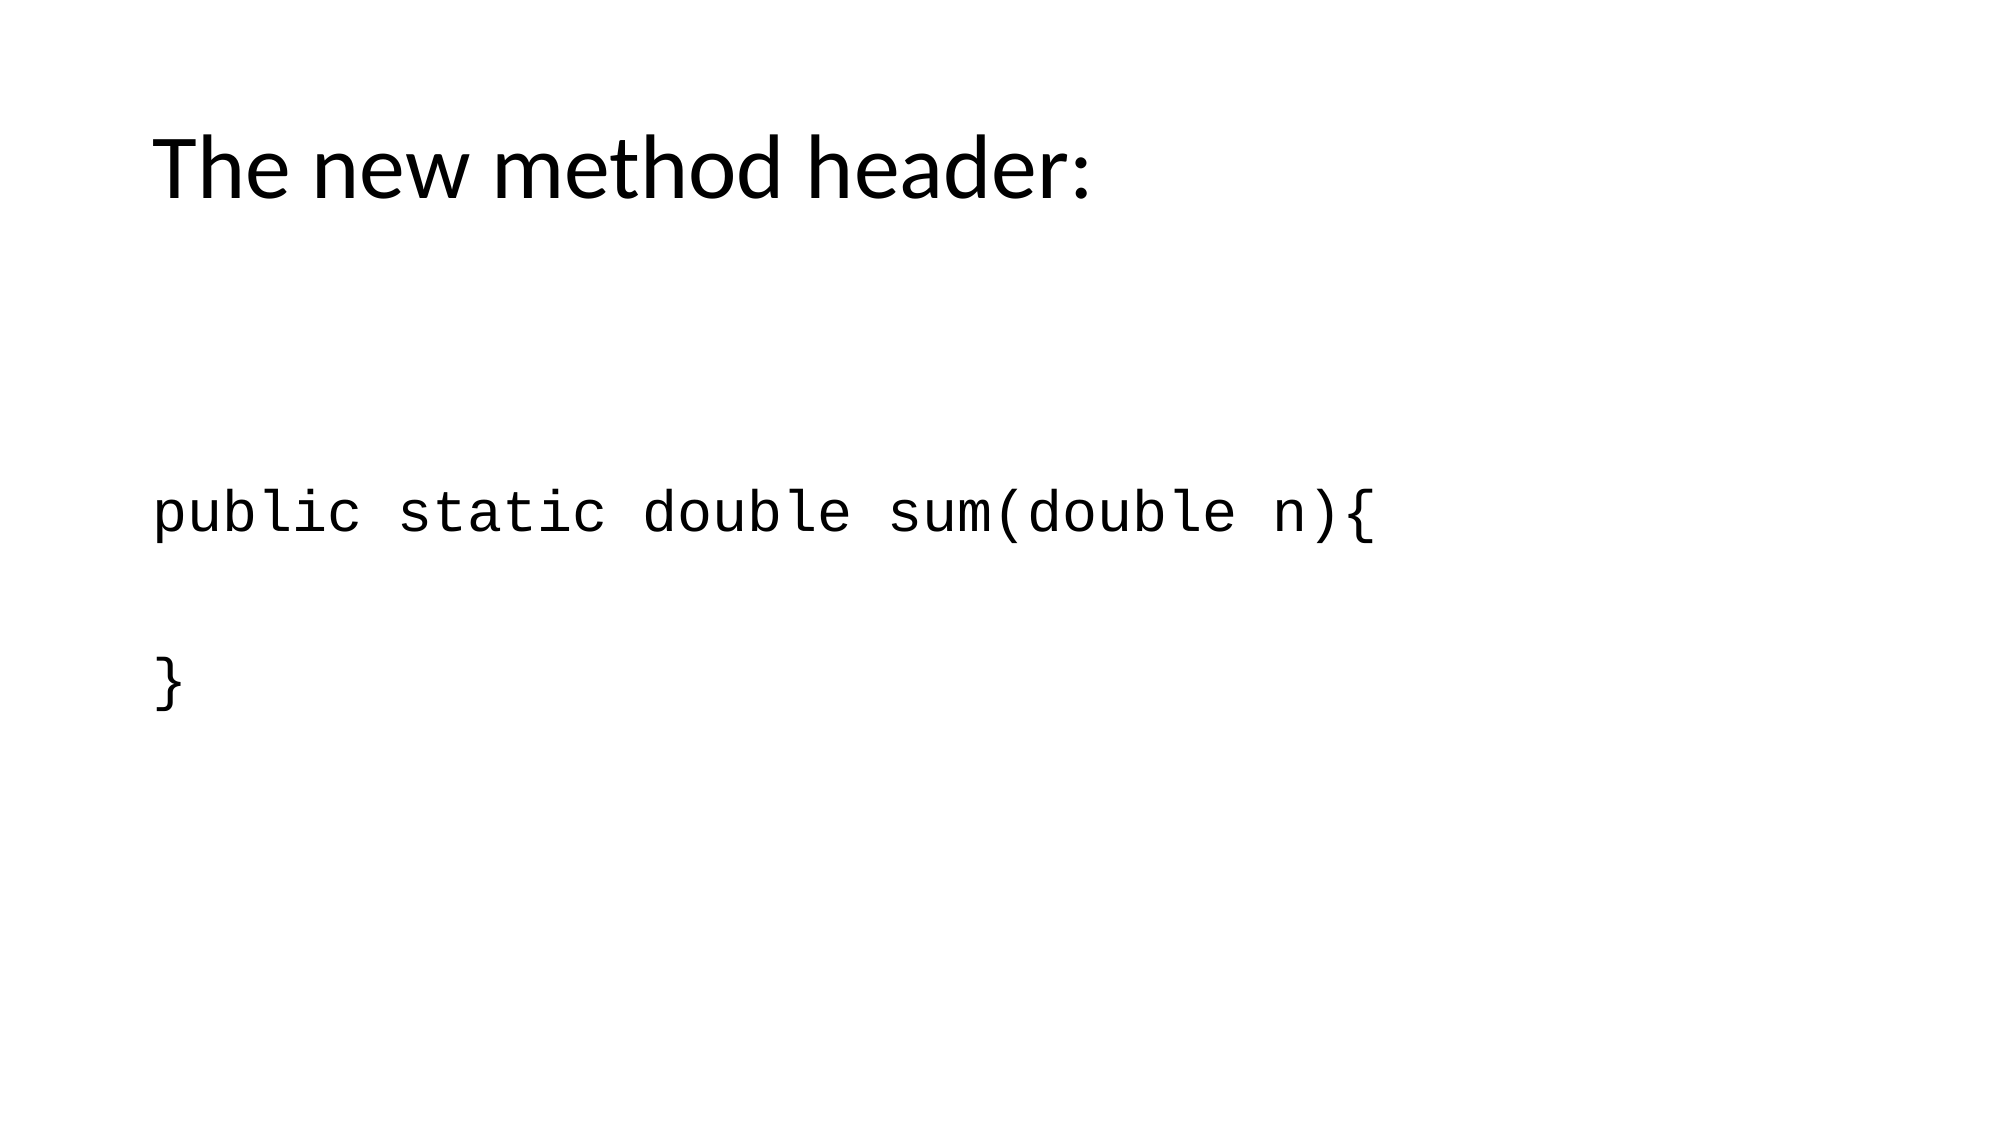

# The new method header:

public static double sum(double n){

}